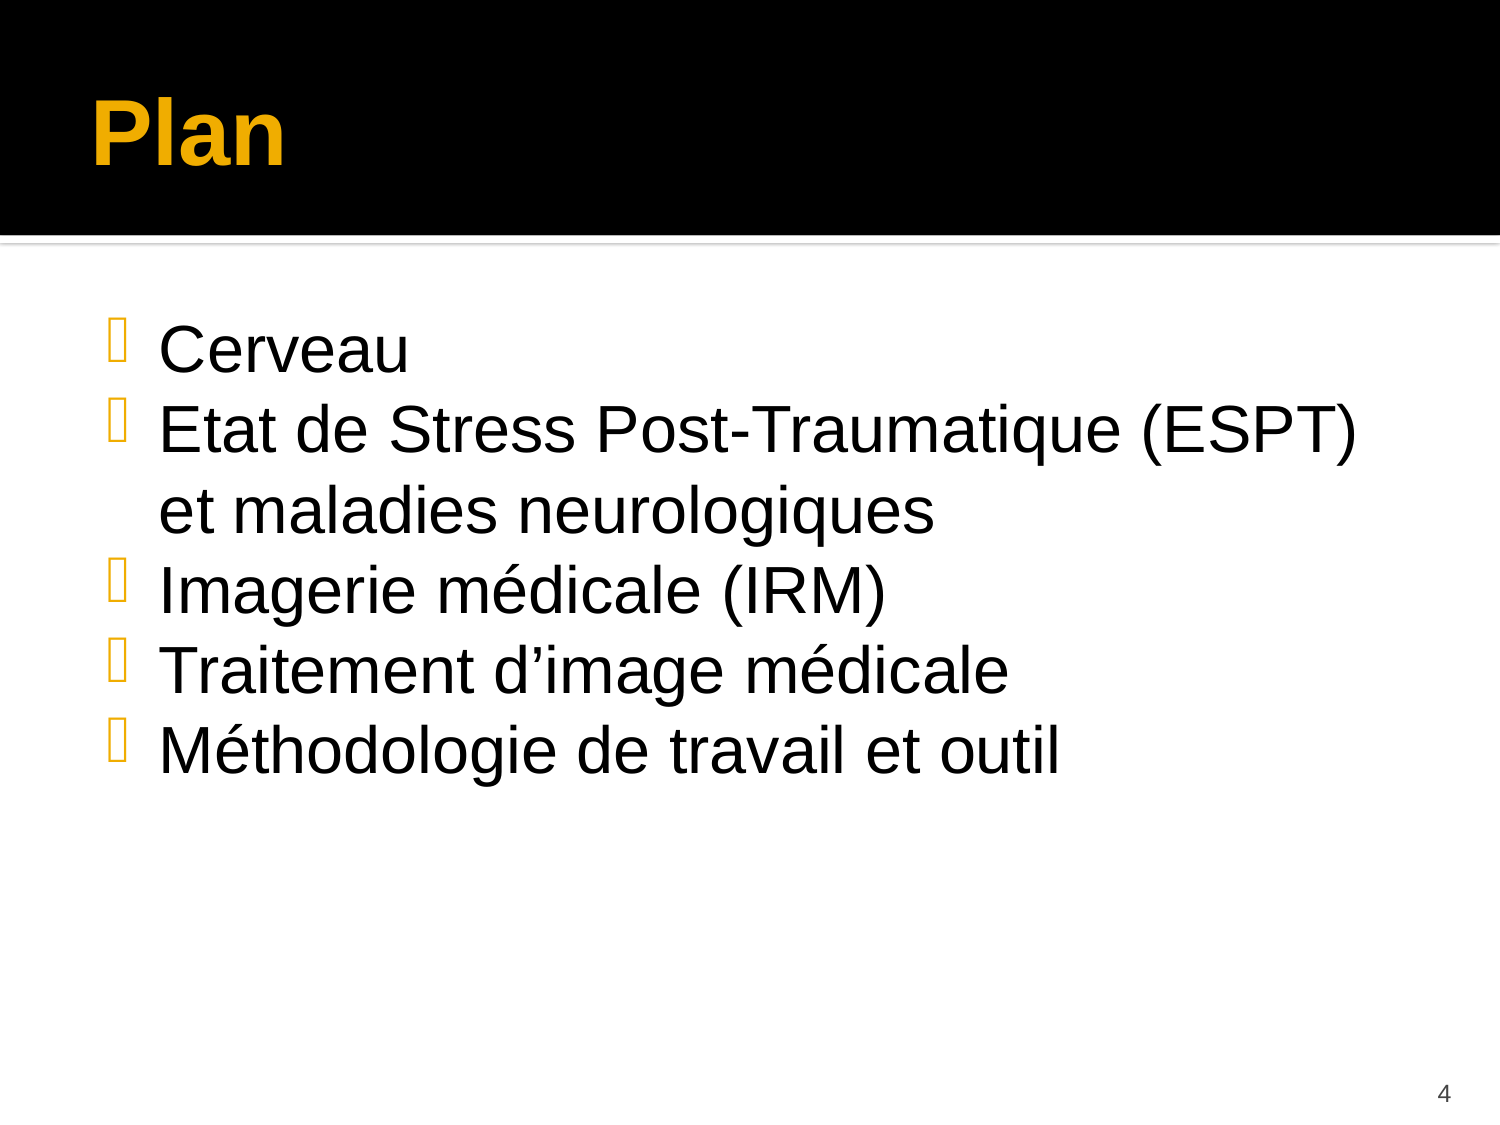

# Plan
Cerveau
Etat de Stress Post-Traumatique (ESPT) et maladies neurologiques
Imagerie médicale (IRM)
Traitement d’image médicale
Méthodologie de travail et outil
4